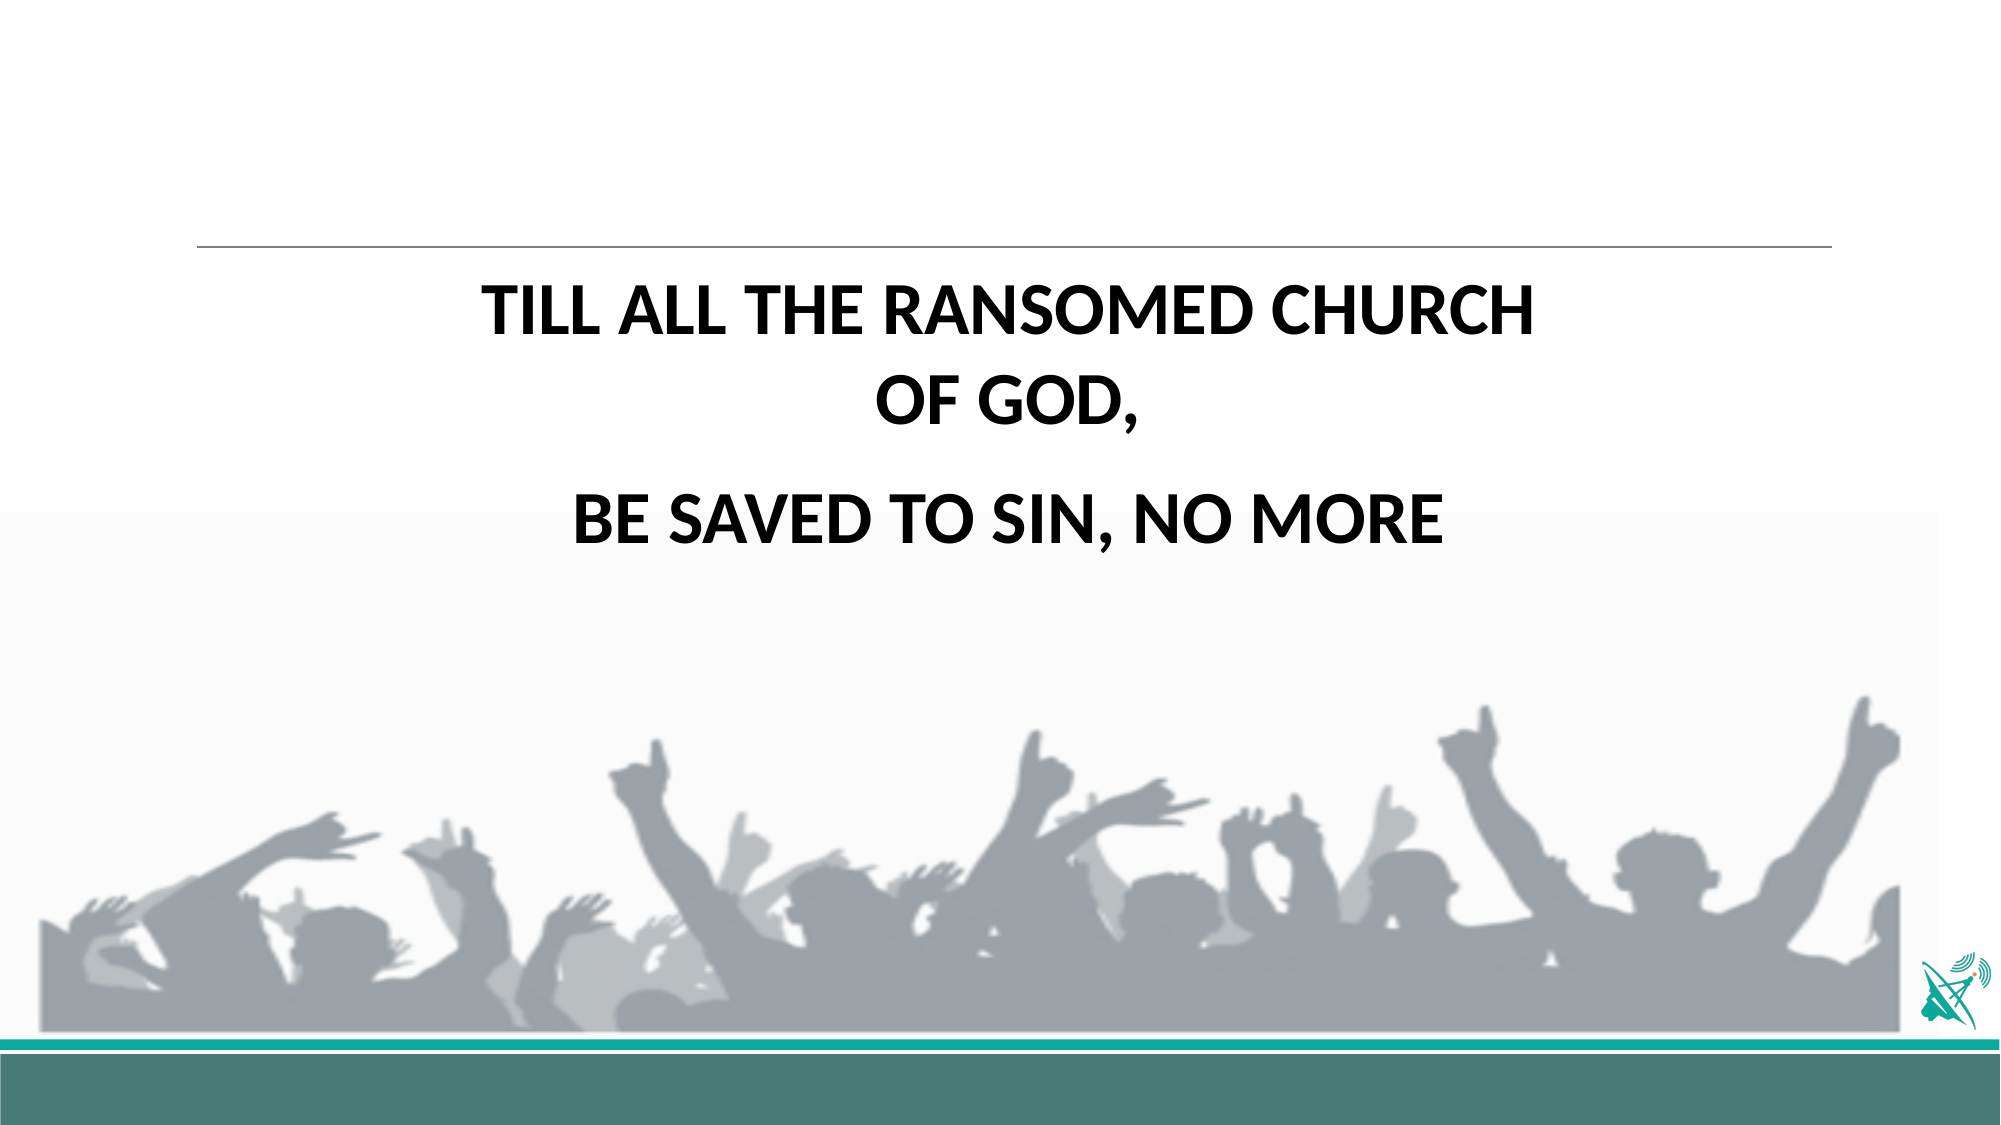

TILL ALL THE RANSOMED CHURCH OF GOD,
BE SAVED TO SIN, NO MORE